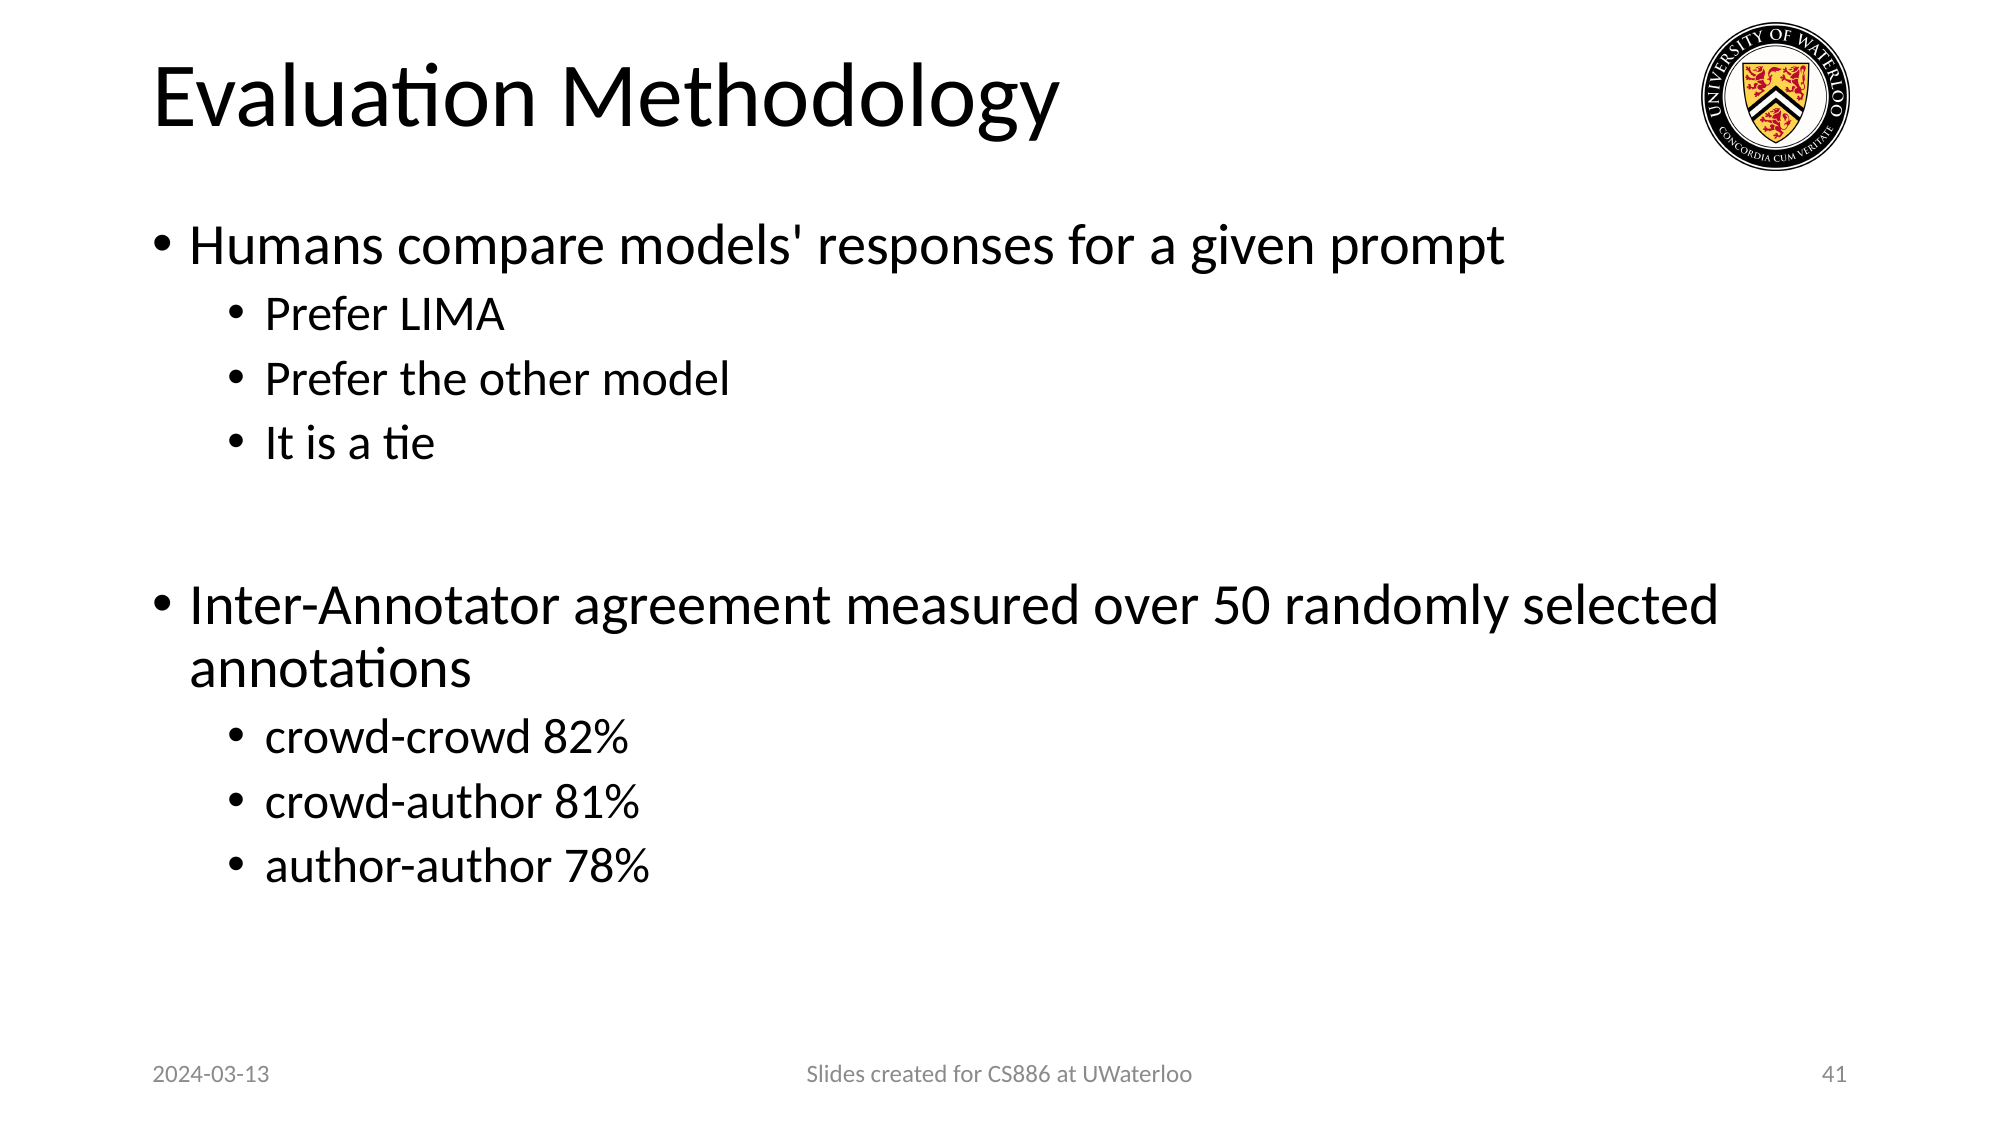

# Evaluation Methodology
Humans compare models' responses for a given prompt
Prefer LIMA
Prefer the other model
It is a tie

Inter-Annotator agreement measured over 50 randomly selected annotations
crowd-crowd 82%
crowd-author 81%
author-author 78%
2024-03-13
Slides created for CS886 at UWaterloo
41